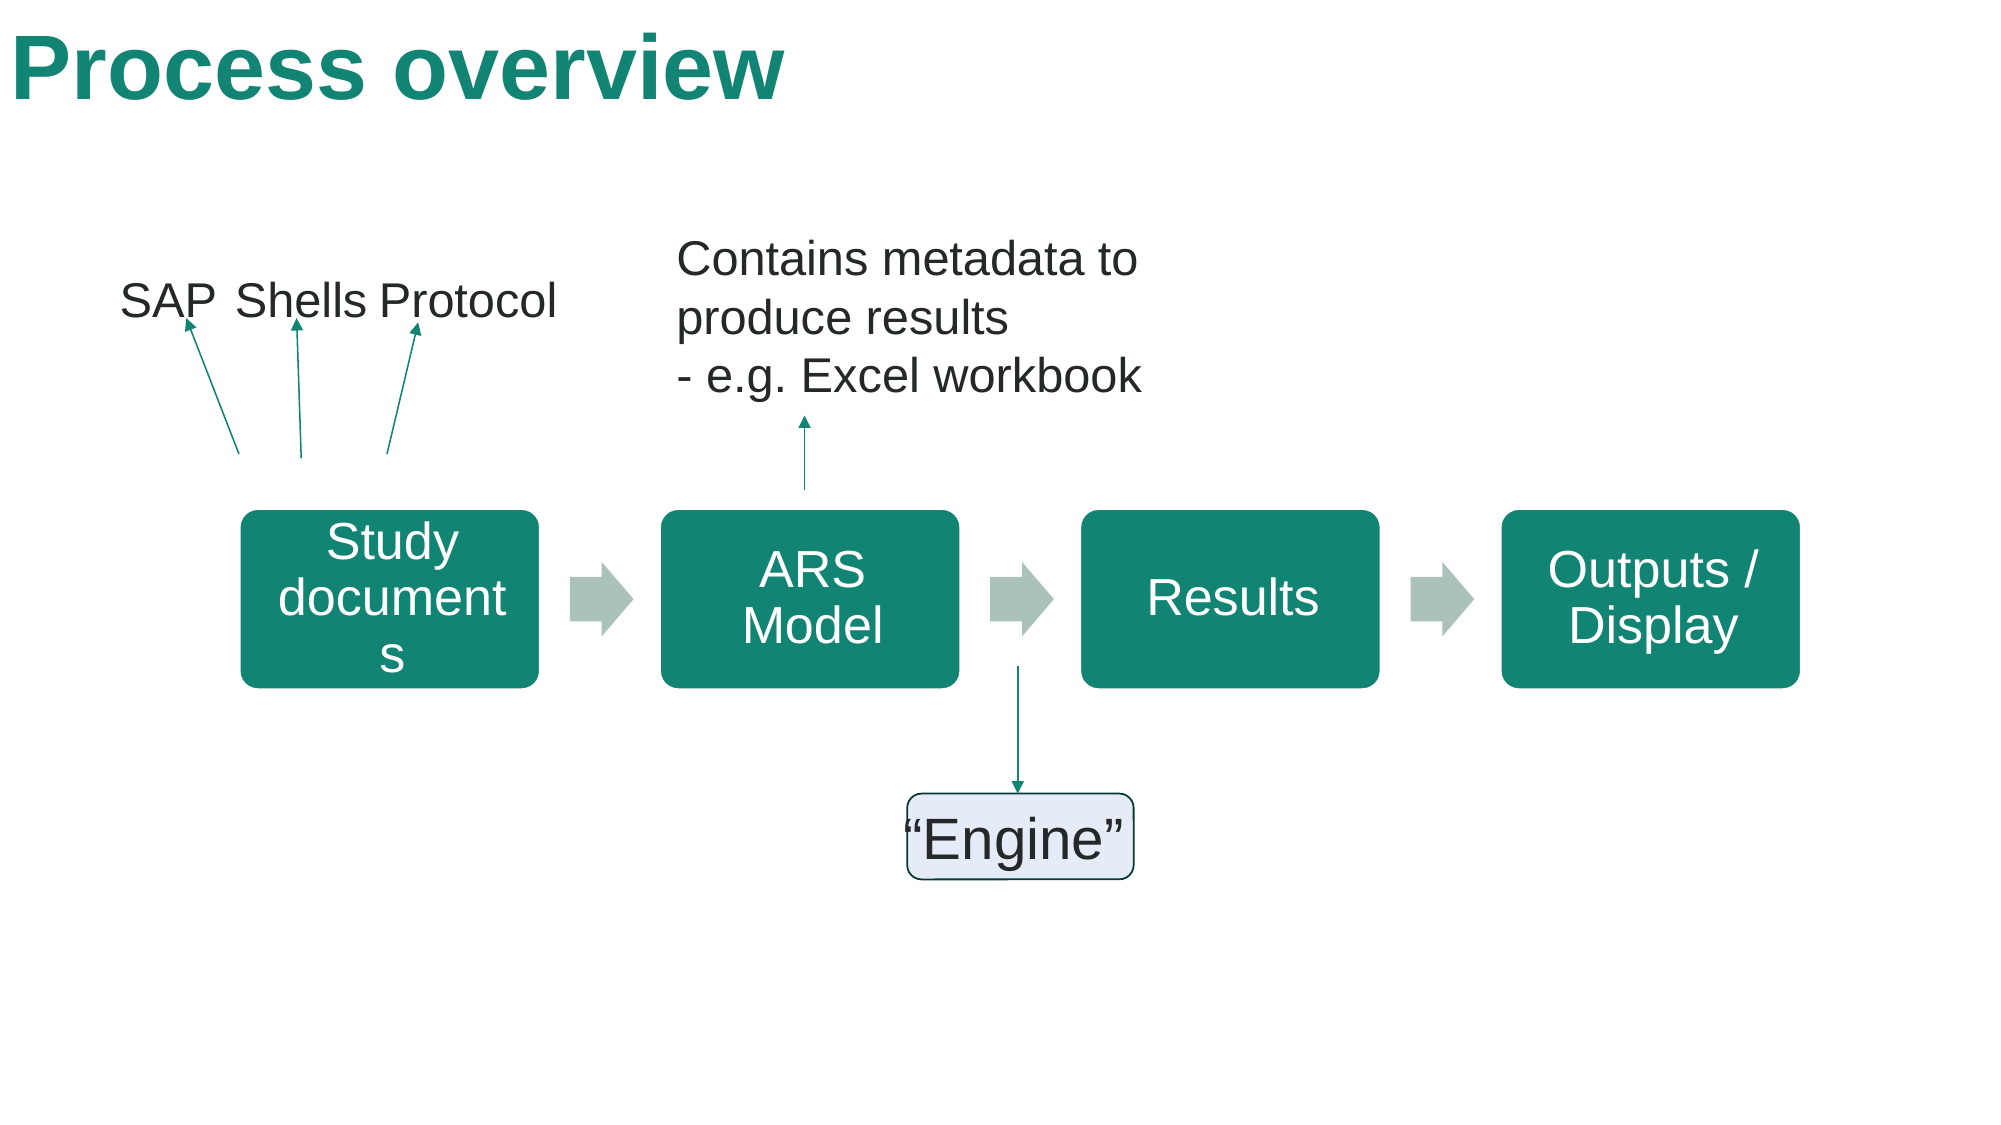

Process overview
Contains metadata to produce results
- e.g. Excel workbook

Study documents

ARS Model

Results

Outputs / Display
SAP
Shells
Protocol
“Engine”